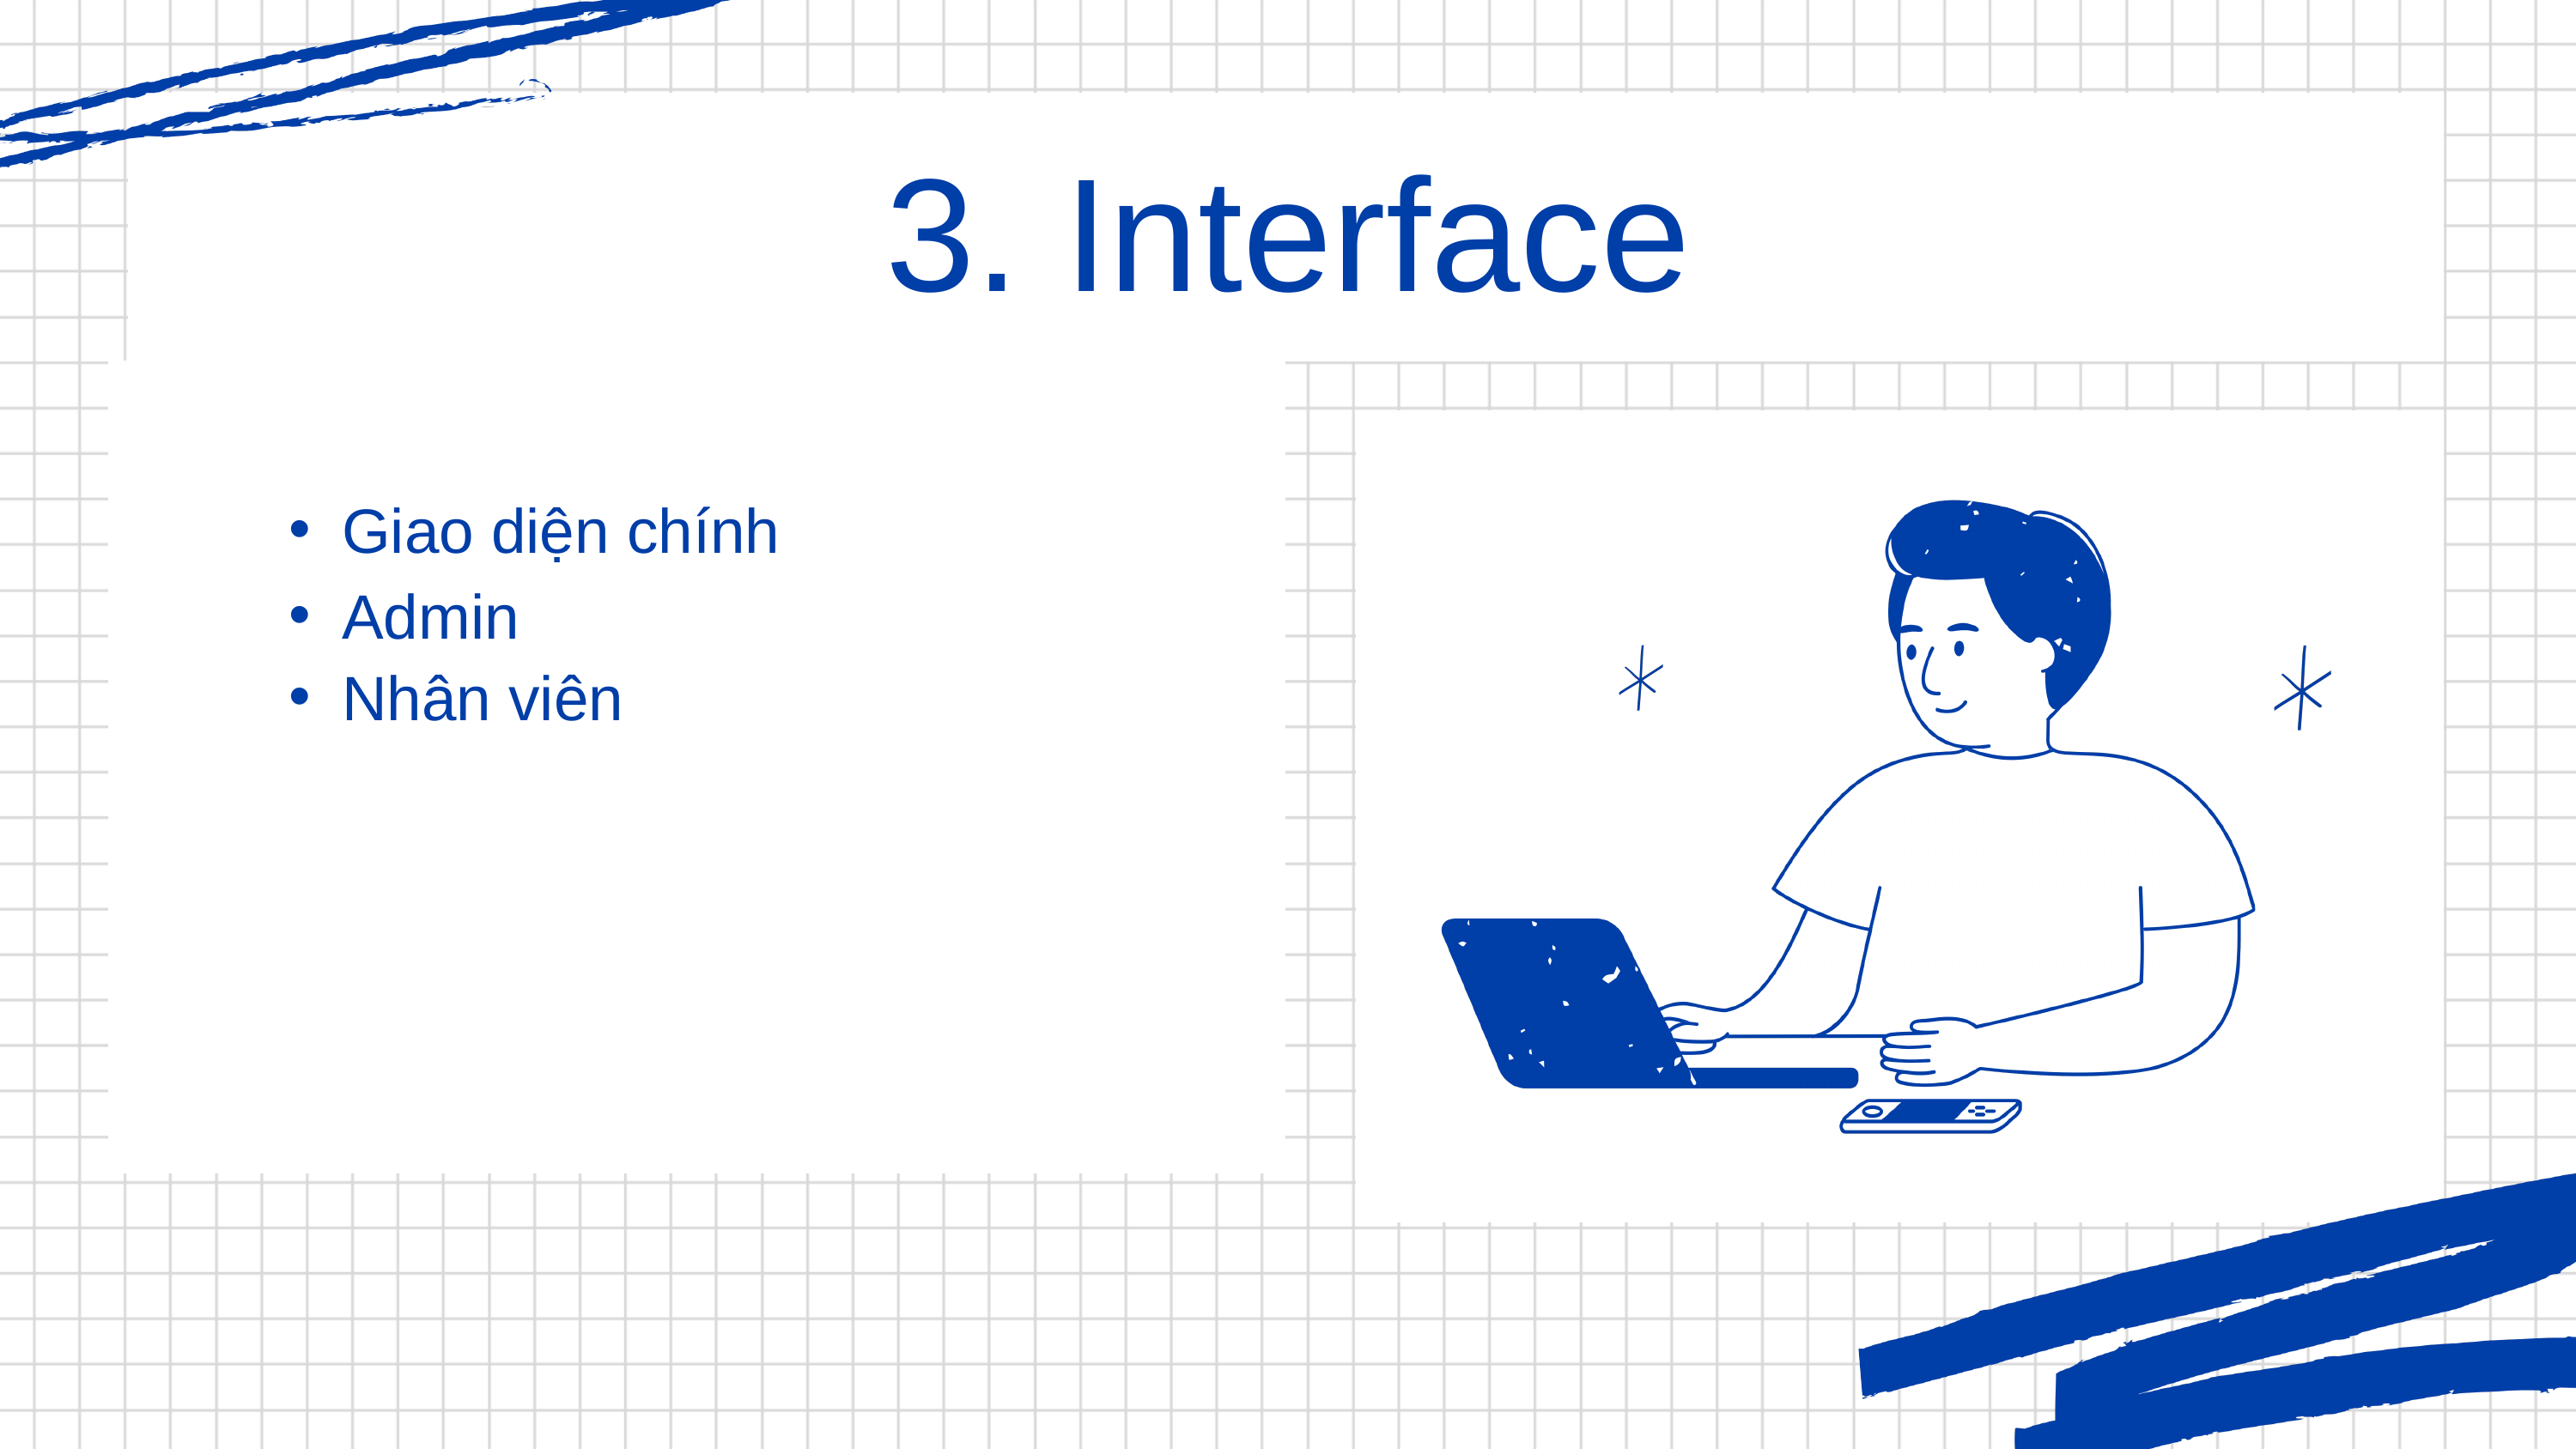

3. Interface

Giao diện chính

Admin
Nhân viên